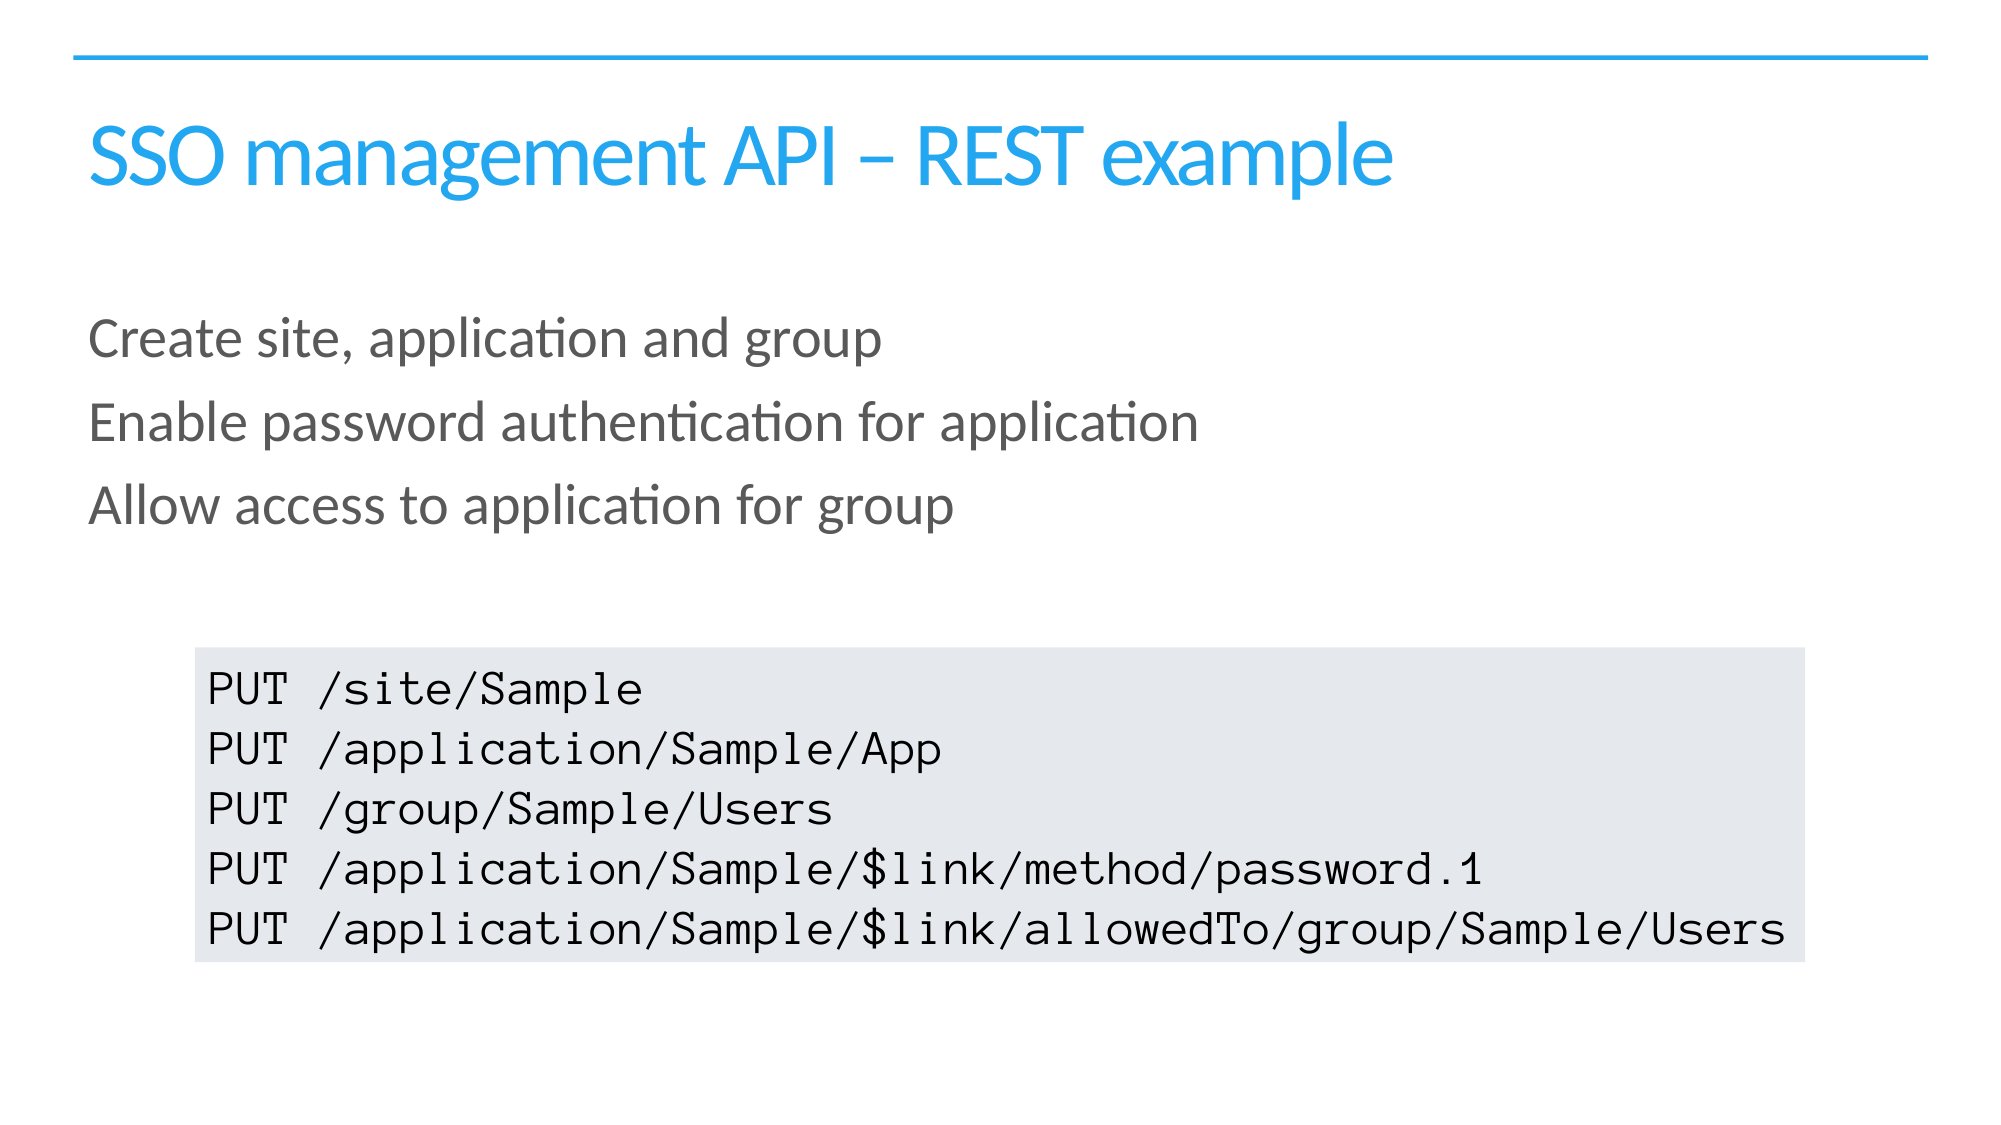

# SSO management API – REST example
Create site, application and group
Enable password authentication for application
Allow access to application for group

PUT /site/Sample
PUT /application/Sample/App
PUT /group/Sample/Users
PUT /application/Sample/$link/method/password.1
PUT /application/Sample/$link/allowedTo/group/Sample/Users